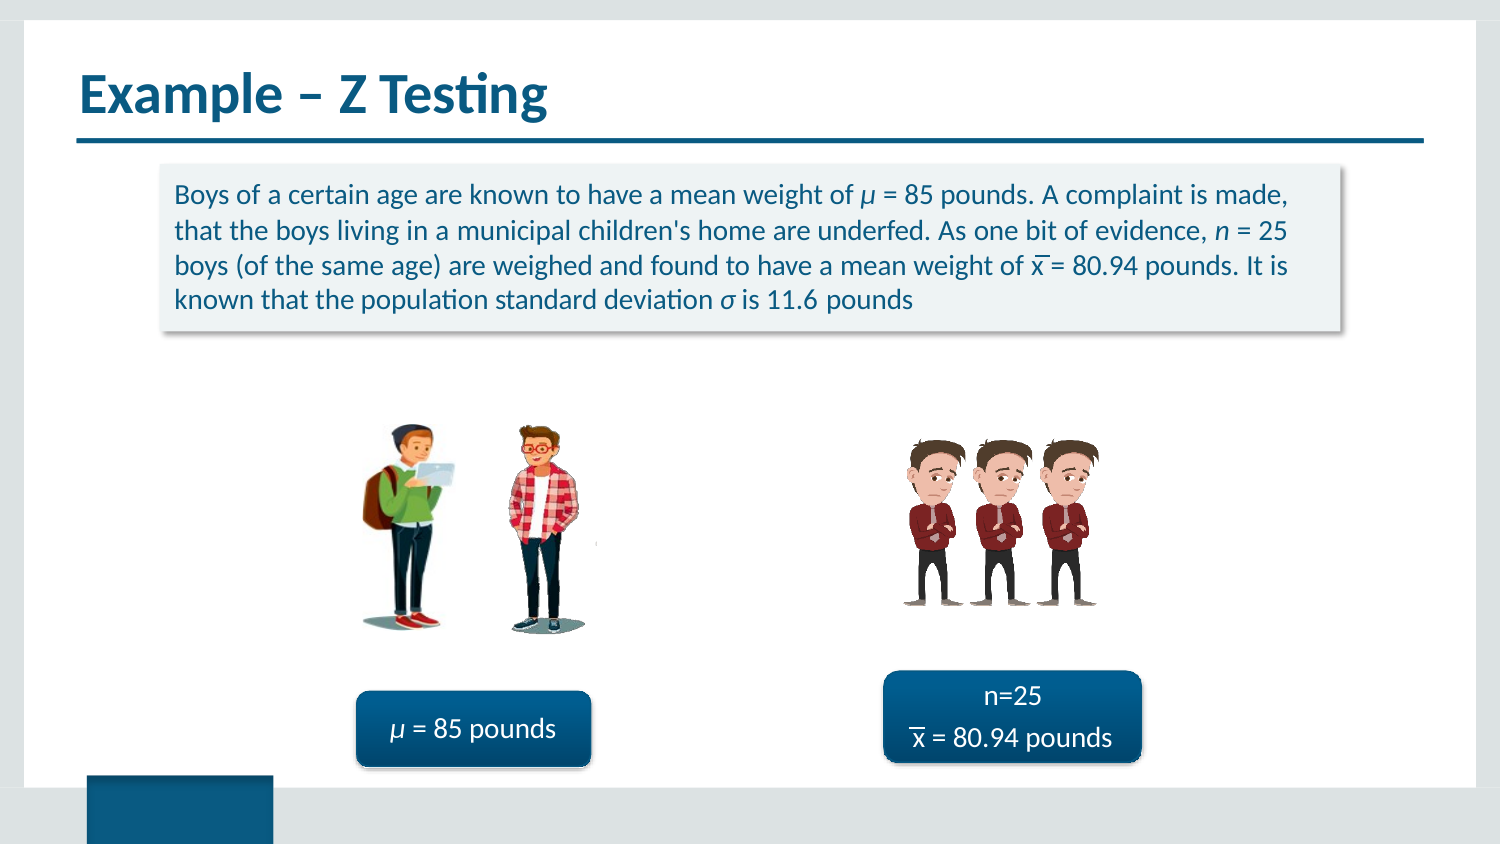

# Example – Z Testing

Boys of a certain age are known to have a mean weight of μ = 85 pounds. A complaint is made,  that the boys living in a municipal children's home are underfed. As one bit of evidence, n = 25  boys (of the same age) are weighed and found to have a mean weight of x = 80.94 pounds. It is  known that the population standard deviation σ is 11.6 pounds

n=25
x = 80.94 pounds

μ = 85 pounds